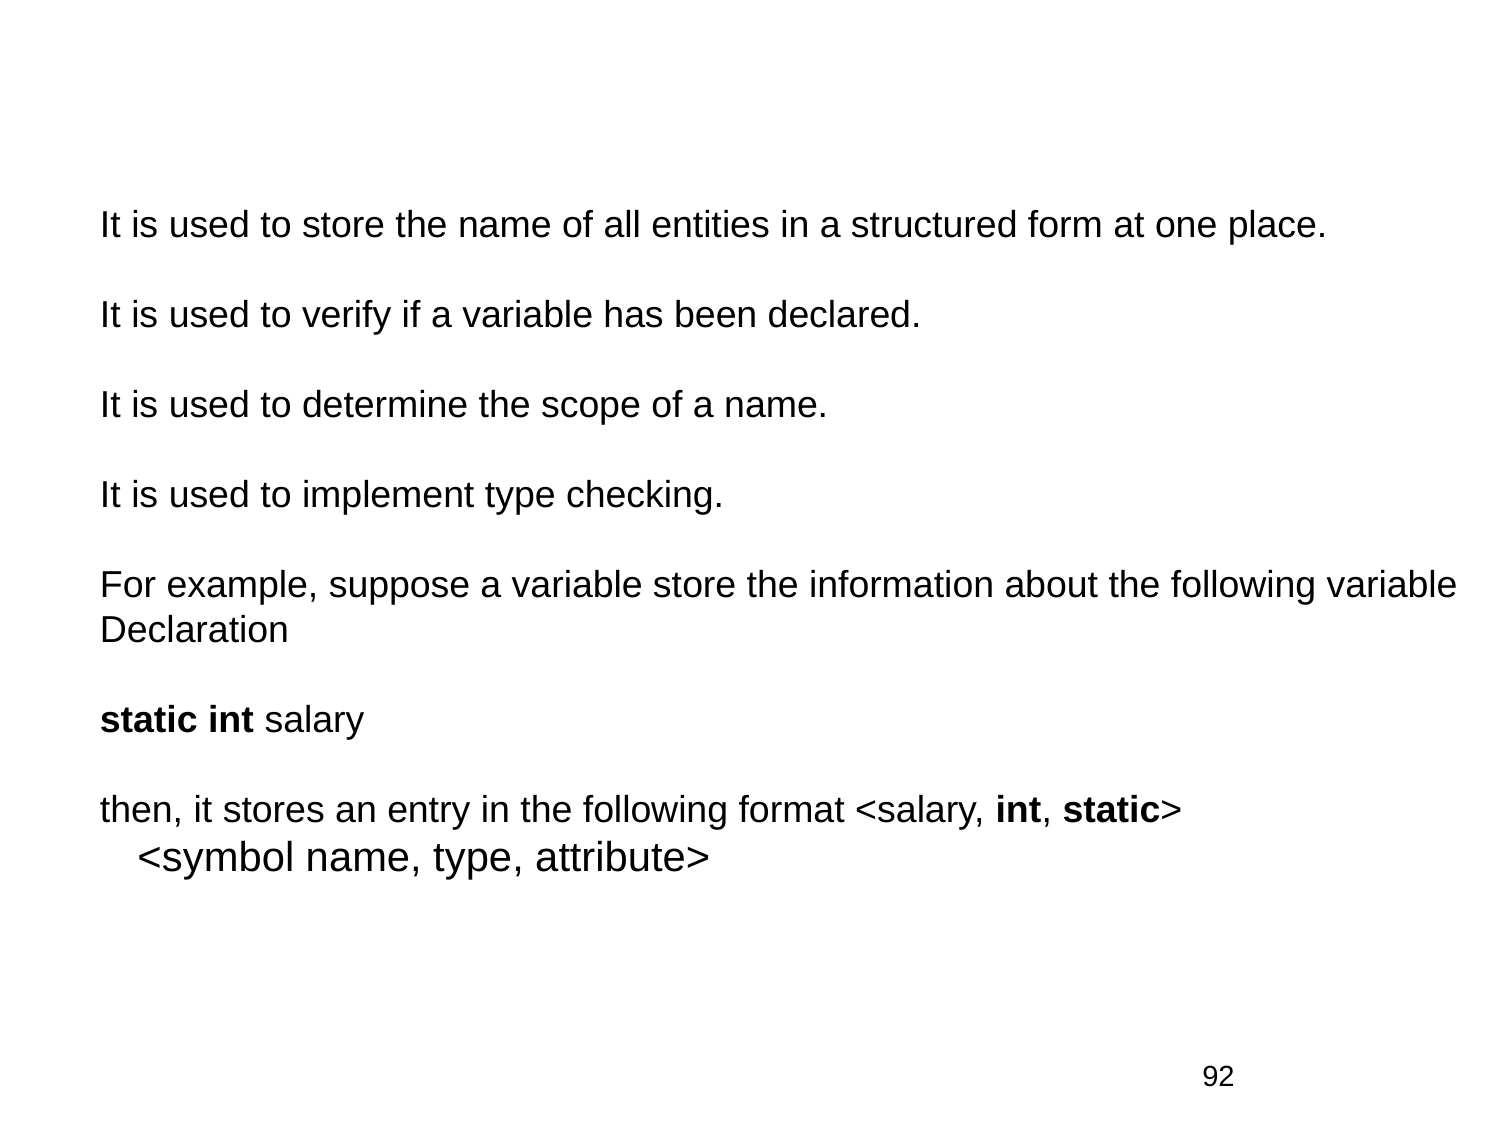

It is used to store the name of all entities in a structured form at one place.

It is used to verify if a variable has been declared.

It is used to determine the scope of a name.

It is used to implement type checking.

For example, suppose a variable store the information about the following variable
Declaration

static int salary

then, it stores an entry in the following format <salary, int, static>
	<symbol name, type, attribute>

92